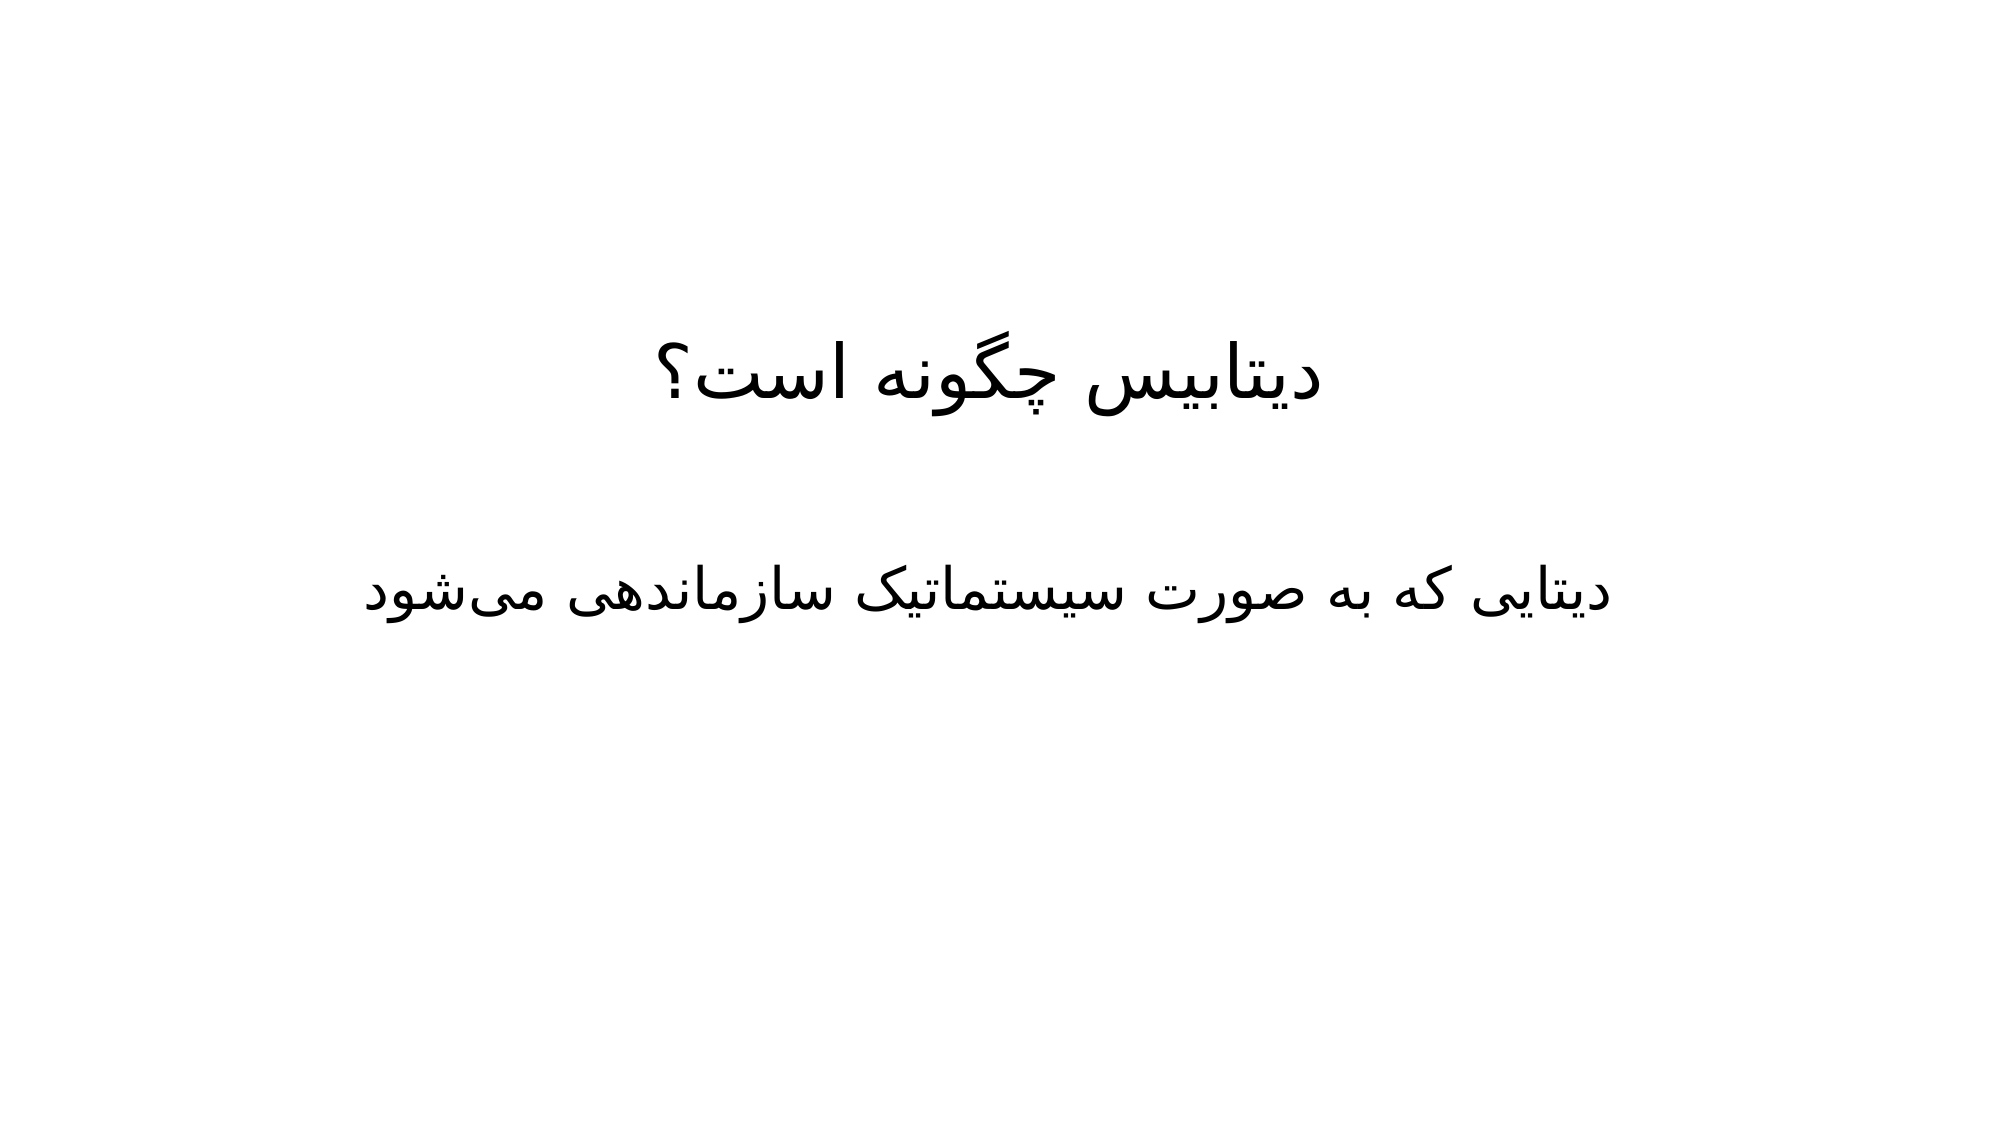

# دیتابیس چگونه است؟
دیتایی که به صورت سیستماتیک سازماندهی می‌شود